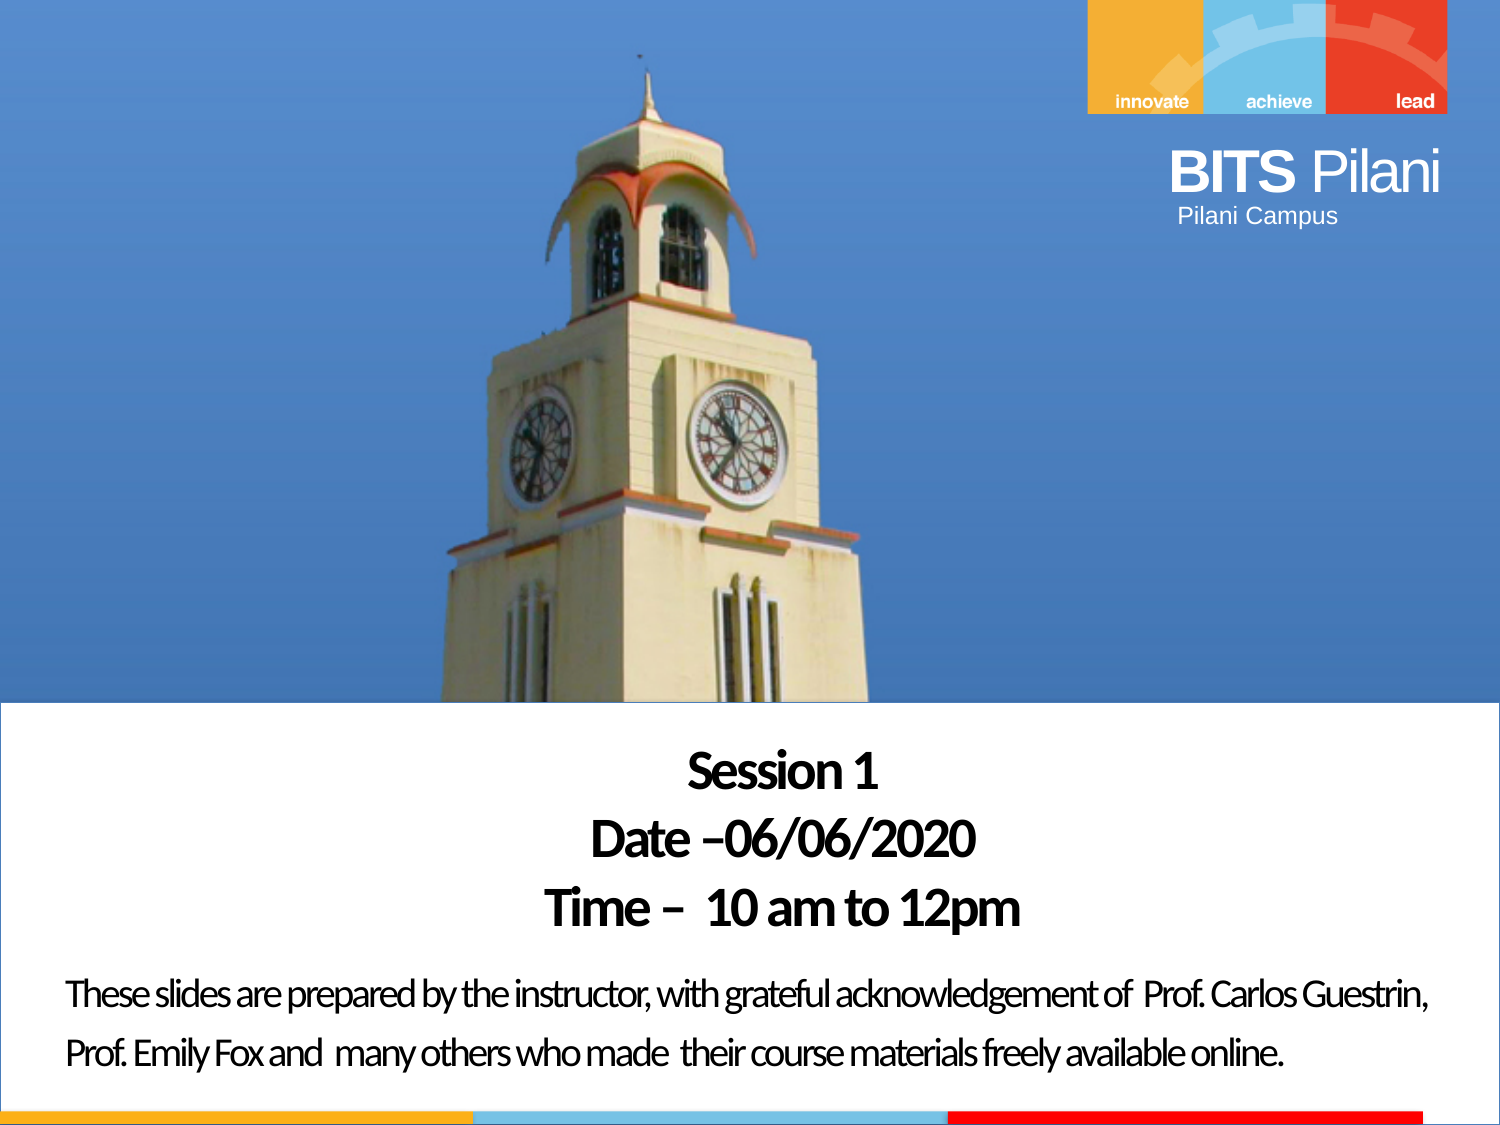

Session 1
Date –06/06/2020
Time –  10 am to 12pm
These slides are prepared by the instructor, with grateful acknowledgement of  Prof. Carlos Guestrin, Prof. Emily Fox and  many others who made  their course materials freely available online.